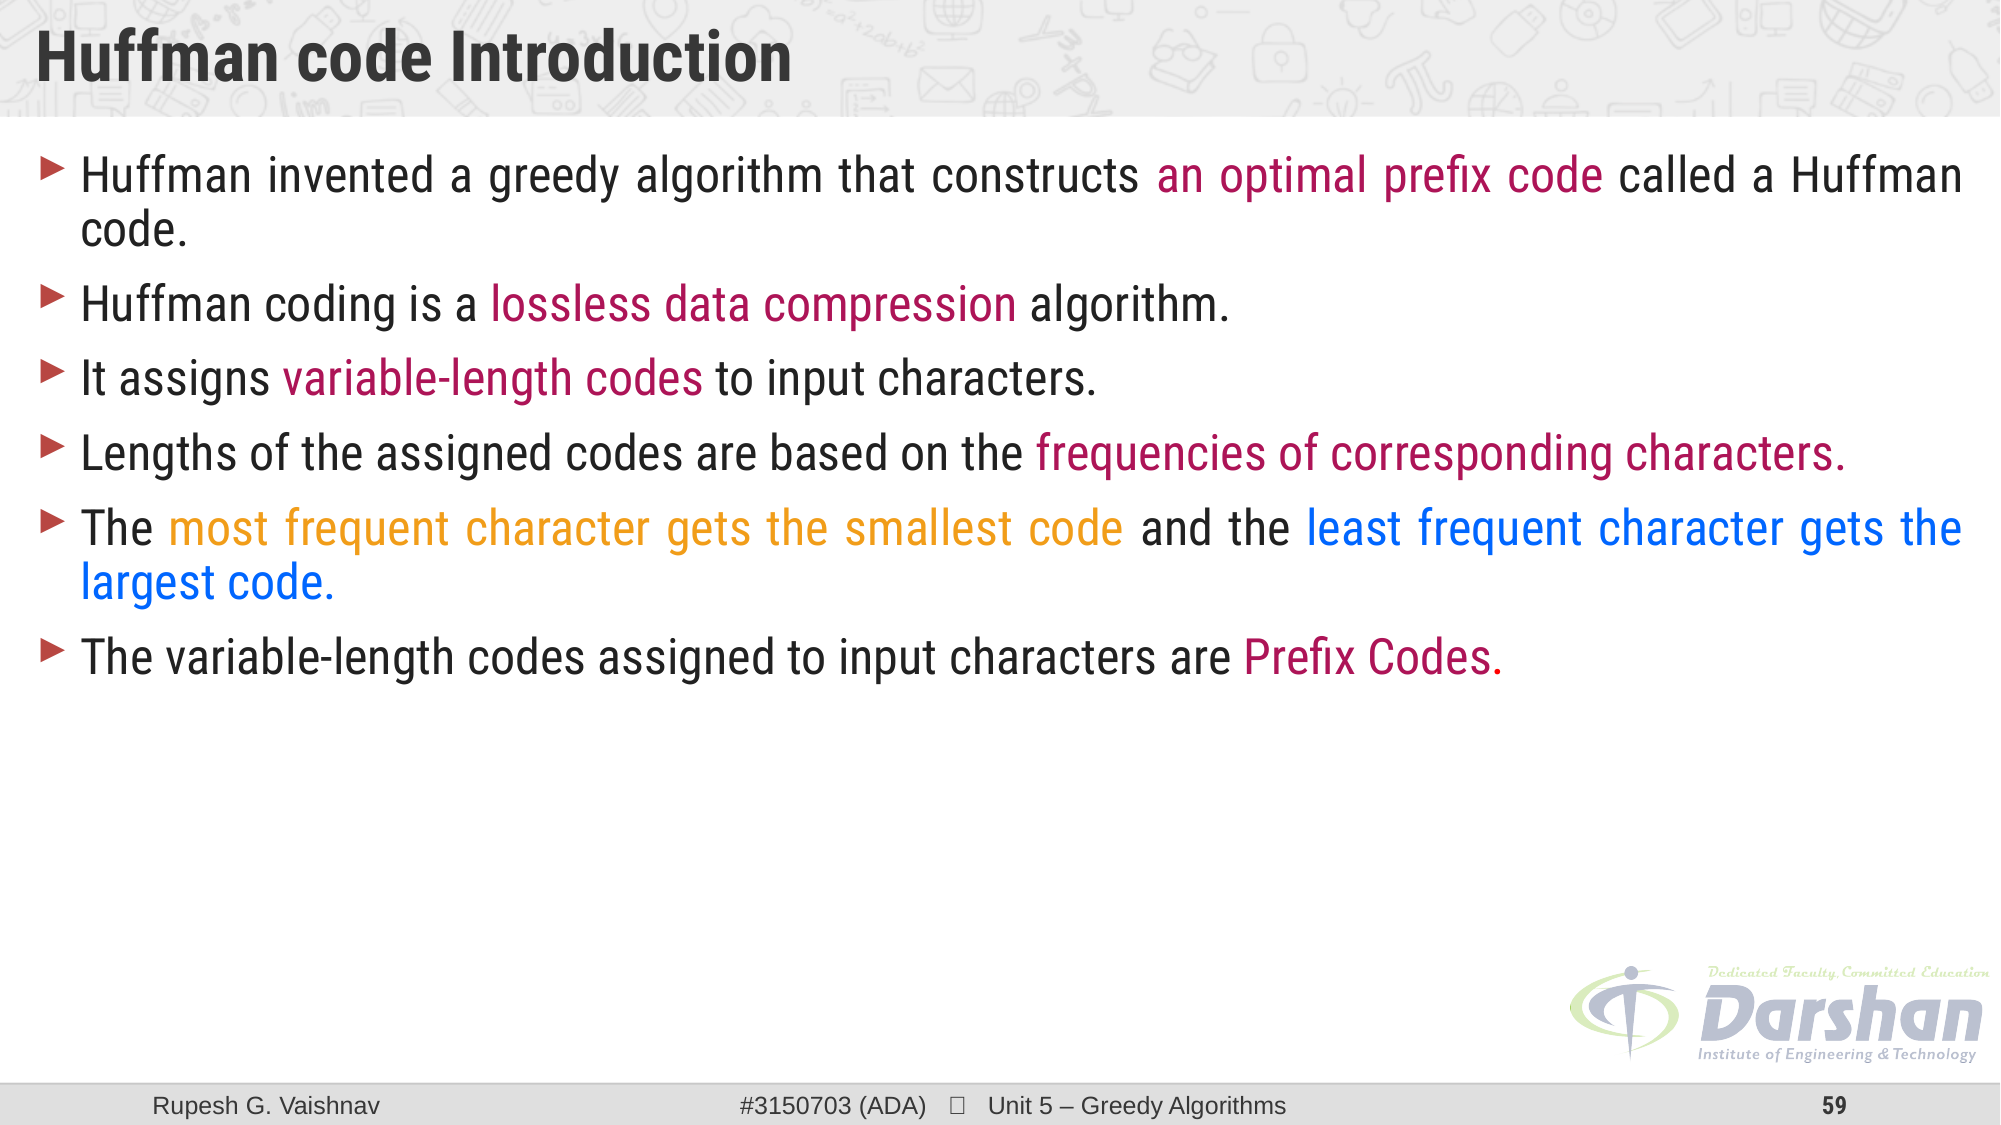

# Huffman code Introduction
Huffman invented a greedy algorithm that constructs an optimal prefix code called a Huffman code.
Huffman coding is a lossless data compression algorithm.
It assigns variable-length codes to input characters.
Lengths of the assigned codes are based on the frequencies of corresponding characters.
The most frequent character gets the smallest code and the least frequent character gets the largest code.
The variable-length codes assigned to input characters are Prefix Codes.